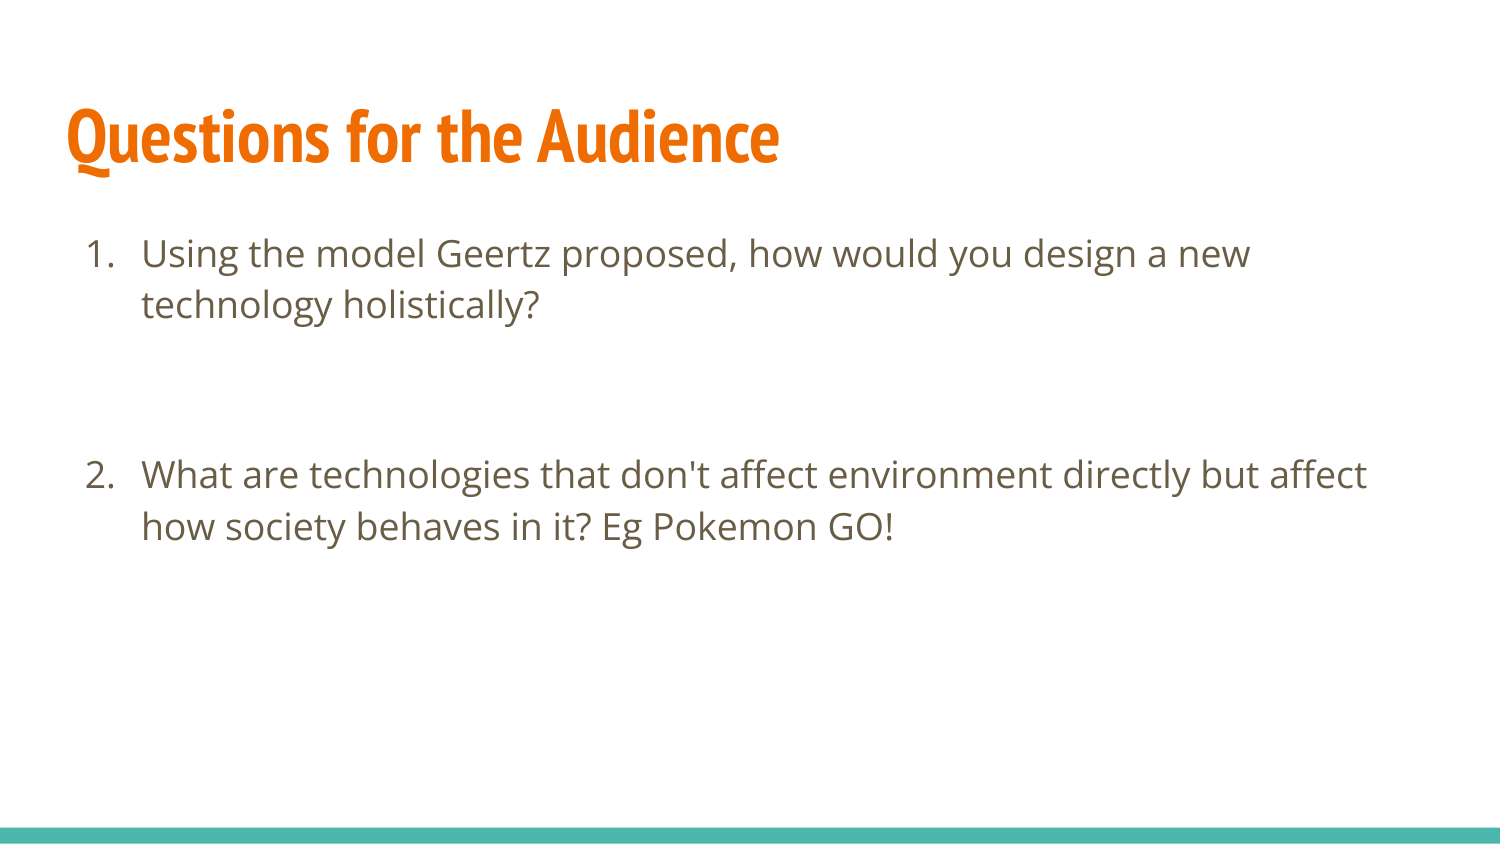

# Questions for the Audience
Using the model Geertz proposed, how would you design a new technology holistically?

What are technologies that don't affect environment directly but affect how society behaves in it? Eg Pokemon GO!